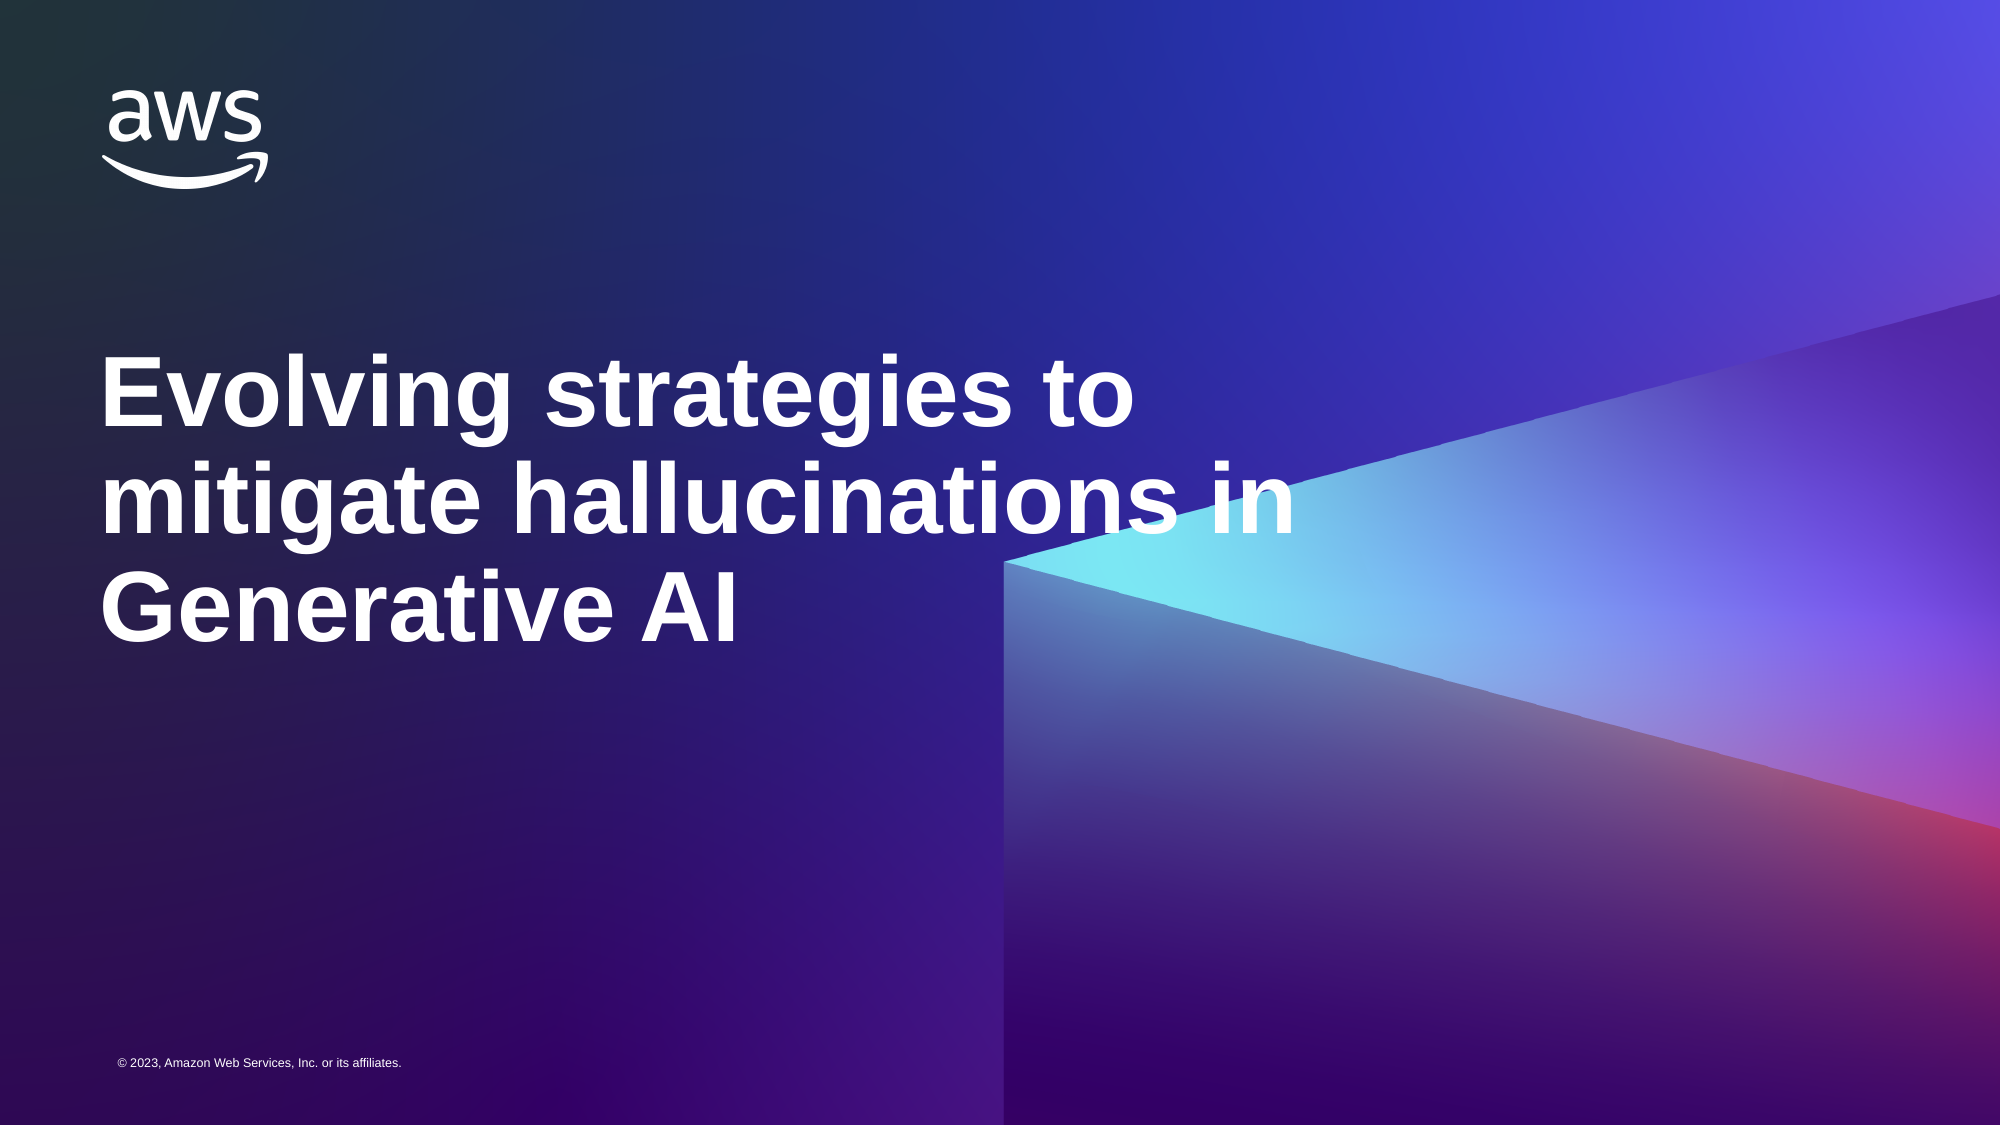

# Evolving strategies to mitigate hallucinations in Generative AI